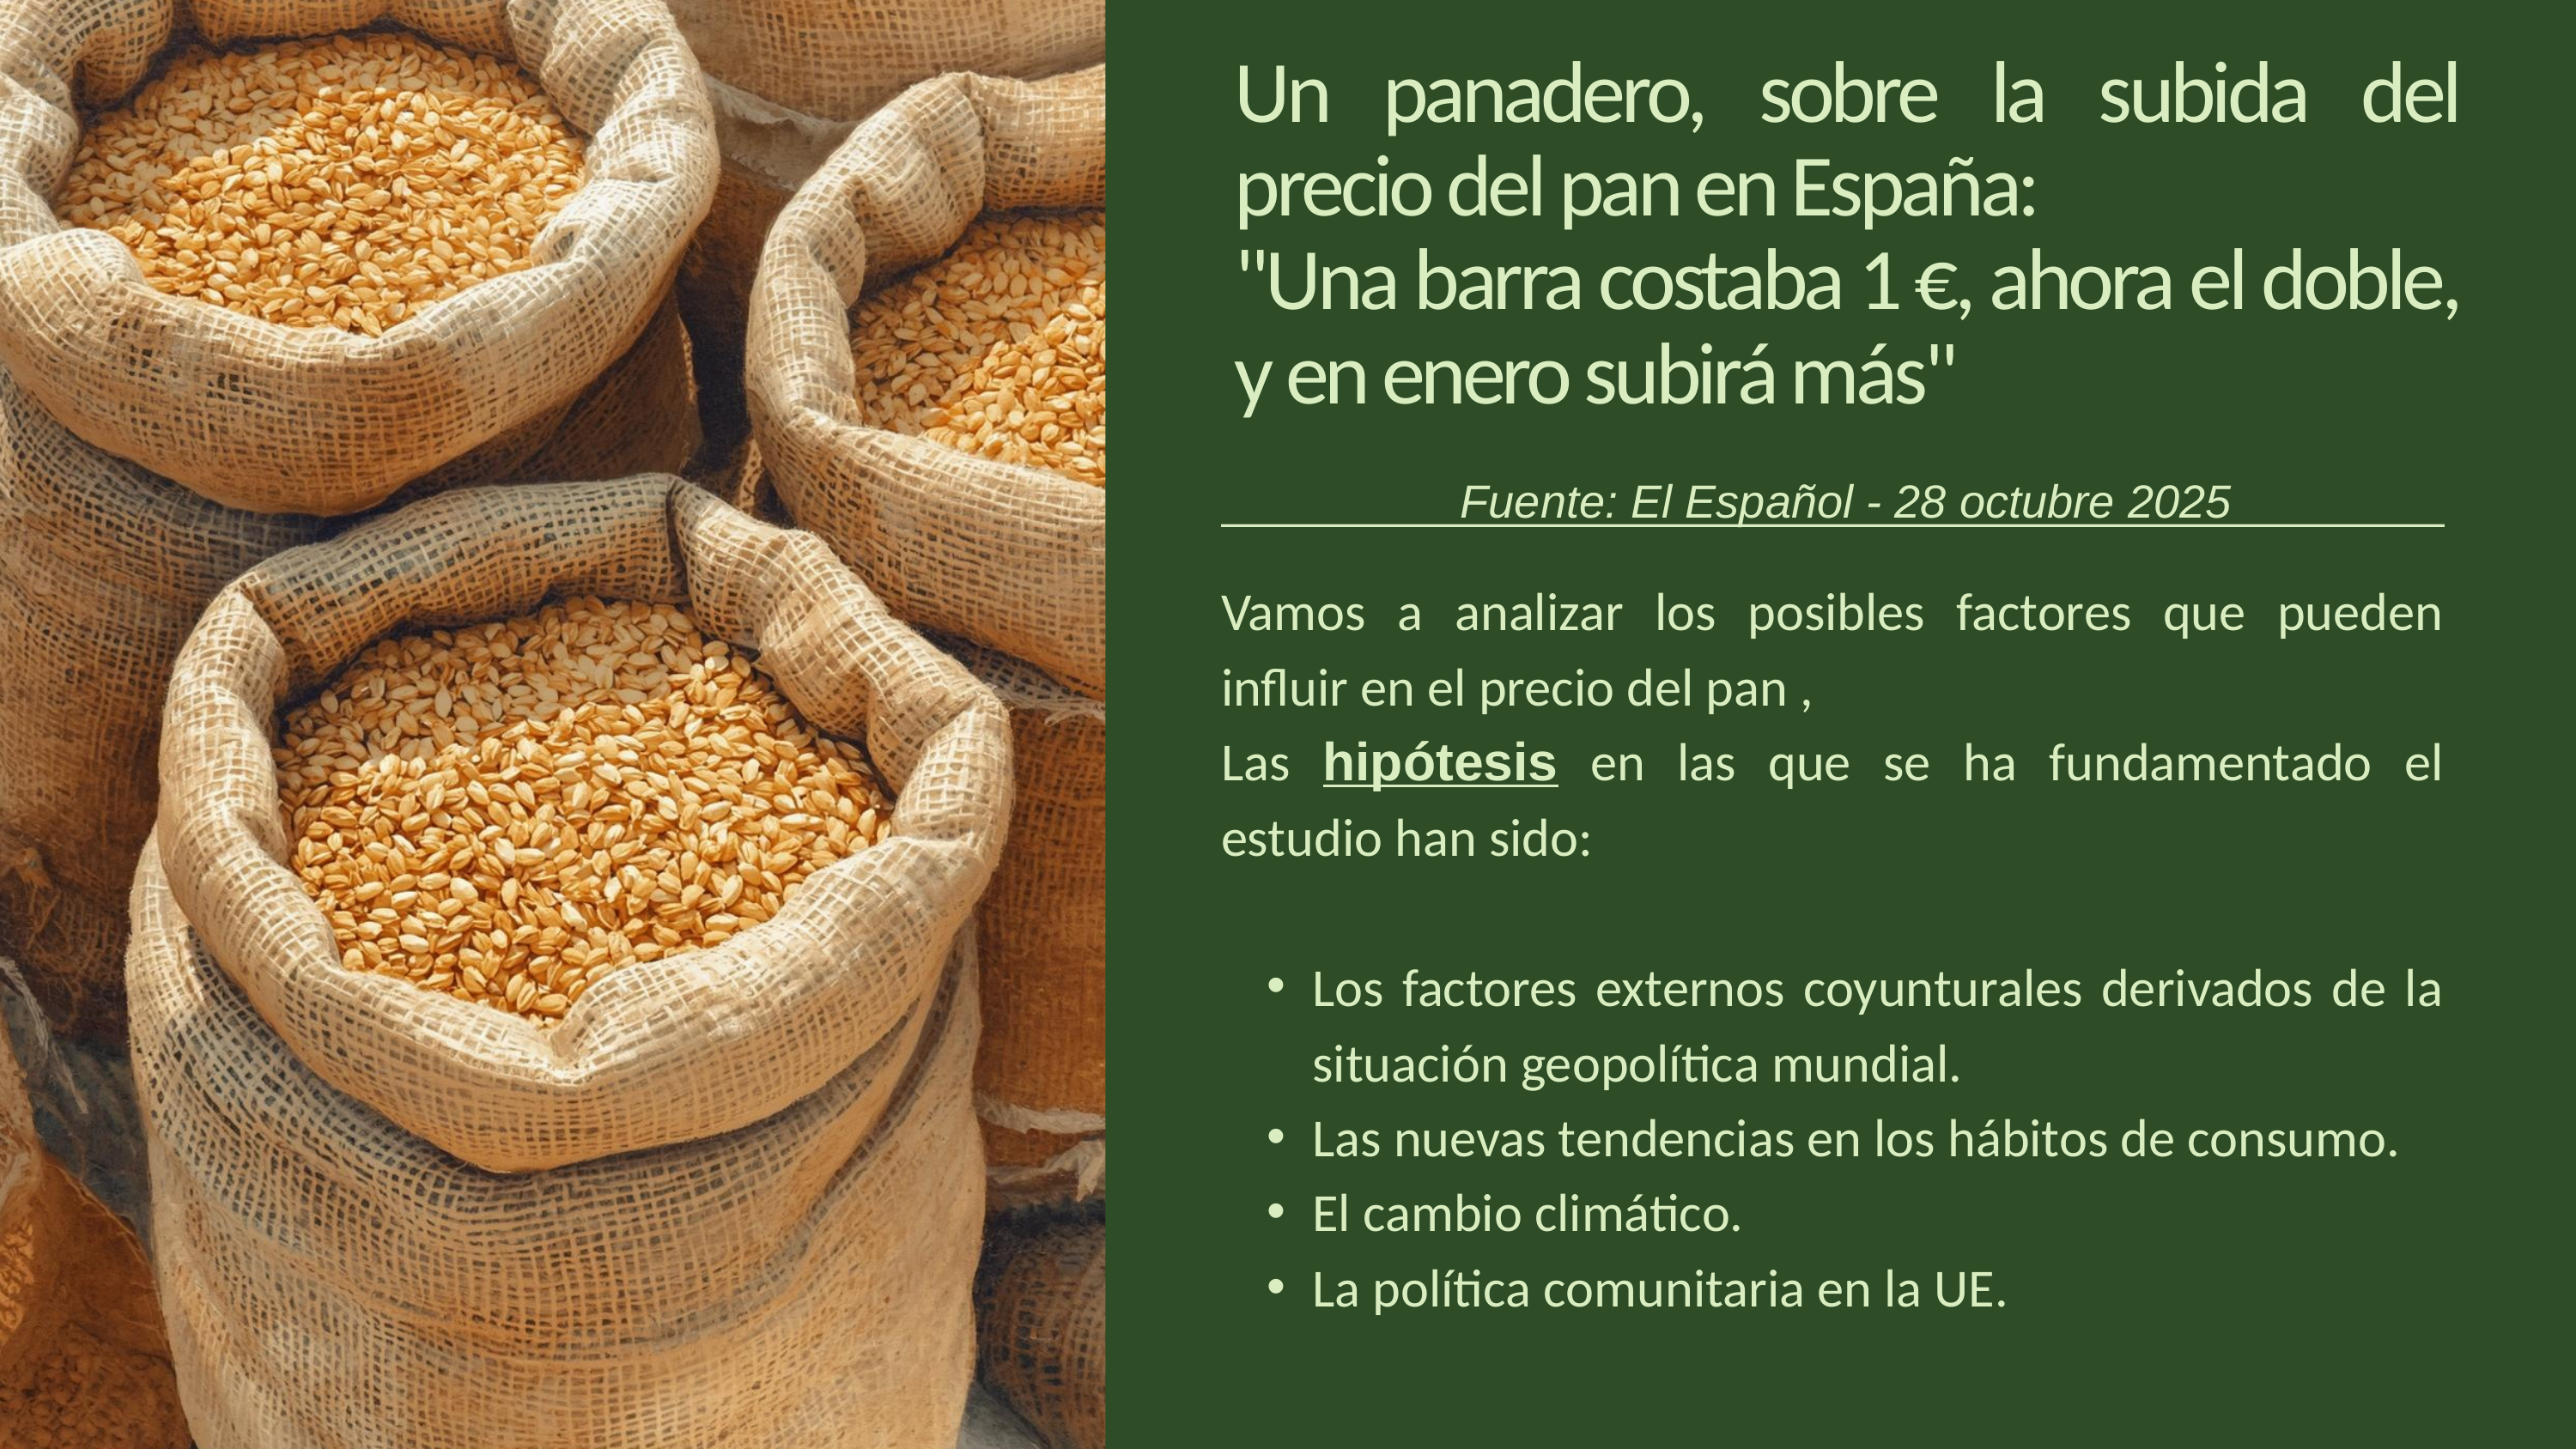

Un panadero, sobre la subida del precio del pan en España:
"Una barra costaba 1 €, ahora el doble, y en enero subirá más"

Fuente: El Español - 28 octubre 2025

Vamos a analizar los posibles factores que pueden influir en el precio del pan ,
Las hipótesis en las que se ha fundamentado el estudio han sido:

Los factores externos coyunturales derivados de la situación geopolítica mundial.
Las nuevas tendencias en los hábitos de consumo.
El cambio climático.
La política comunitaria en la UE.